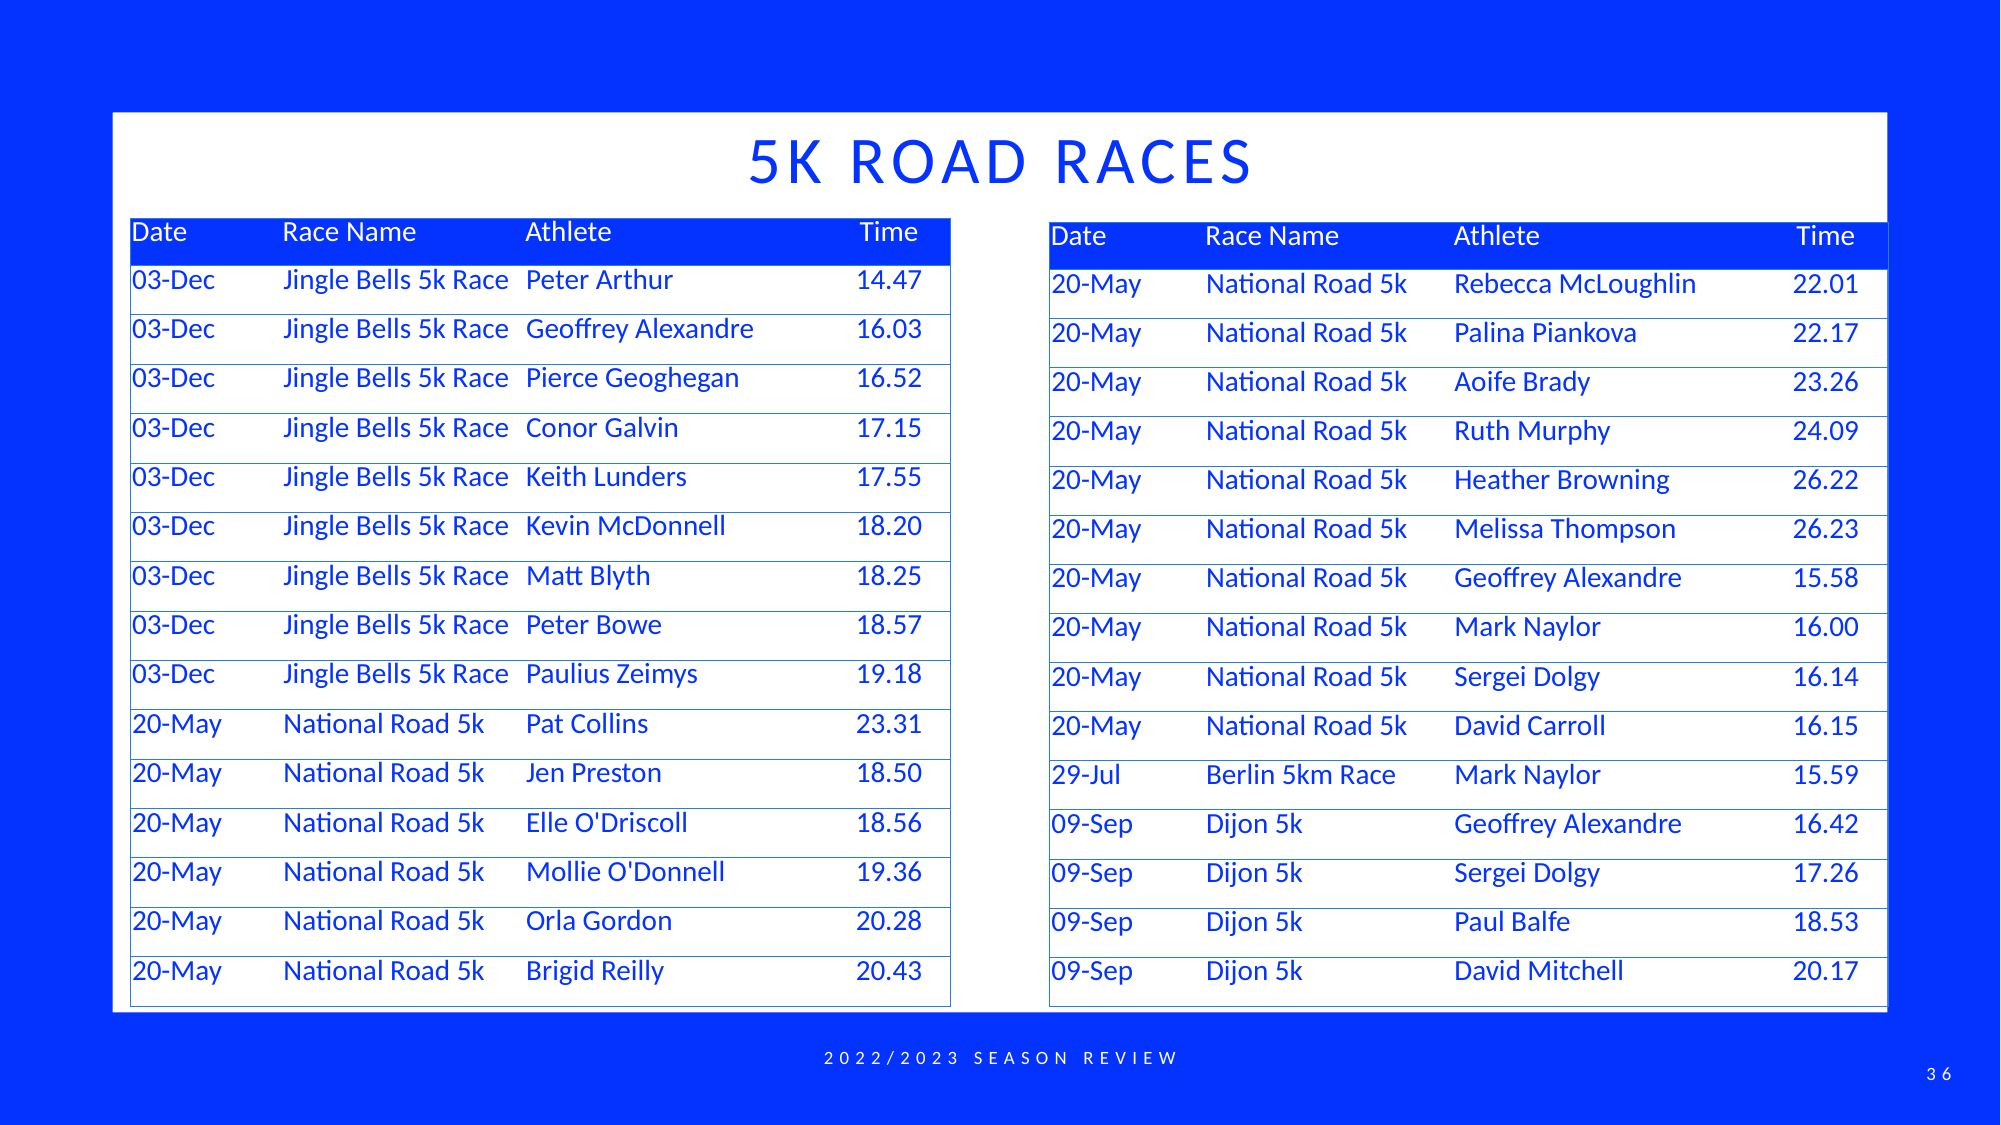

5k Road races
| Date | Race Name | Athlete | Time |
| --- | --- | --- | --- |
| 03-Dec | Jingle Bells 5k Race | Peter Arthur | 14.47 |
| 03-Dec | Jingle Bells 5k Race | Geoffrey Alexandre | 16.03 |
| 03-Dec | Jingle Bells 5k Race | Pierce Geoghegan | 16.52 |
| 03-Dec | Jingle Bells 5k Race | Conor Galvin | 17.15 |
| 03-Dec | Jingle Bells 5k Race | Keith Lunders | 17.55 |
| 03-Dec | Jingle Bells 5k Race | Kevin McDonnell | 18.20 |
| 03-Dec | Jingle Bells 5k Race | Matt Blyth | 18.25 |
| 03-Dec | Jingle Bells 5k Race | Peter Bowe | 18.57 |
| 03-Dec | Jingle Bells 5k Race | Paulius Zeimys | 19.18 |
| 20-May | National Road 5k | Pat Collins | 23.31 |
| 20-May | National Road 5k | Jen Preston | 18.50 |
| 20-May | National Road 5k | Elle O'Driscoll | 18.56 |
| 20-May | National Road 5k | Mollie O'Donnell | 19.36 |
| 20-May | National Road 5k | Orla Gordon | 20.28 |
| 20-May | National Road 5k | Brigid Reilly | 20.43 |
| Date | Race Name | Athlete | Time |
| --- | --- | --- | --- |
| 20-May | National Road 5k | Rebecca McLoughlin | 22.01 |
| 20-May | National Road 5k | Palina Piankova | 22.17 |
| 20-May | National Road 5k | Aoife Brady | 23.26 |
| 20-May | National Road 5k | Ruth Murphy | 24.09 |
| 20-May | National Road 5k | Heather Browning | 26.22 |
| 20-May | National Road 5k | Melissa Thompson | 26.23 |
| 20-May | National Road 5k | Geoffrey Alexandre | 15.58 |
| 20-May | National Road 5k | Mark Naylor | 16.00 |
| 20-May | National Road 5k | Sergei Dolgy | 16.14 |
| 20-May | National Road 5k | David Carroll | 16.15 |
| 29-Jul | Berlin 5km Race | Mark Naylor | 15.59 |
| 09-Sep | Dijon 5k | Geoffrey Alexandre | 16.42 |
| 09-Sep | Dijon 5k | Sergei Dolgy | 17.26 |
| 09-Sep | Dijon 5k | Paul Balfe | 18.53 |
| 09-Sep | Dijon 5k | David Mitchell | 20.17 |
# ROAD RACES
2022/2023 Season Review
36